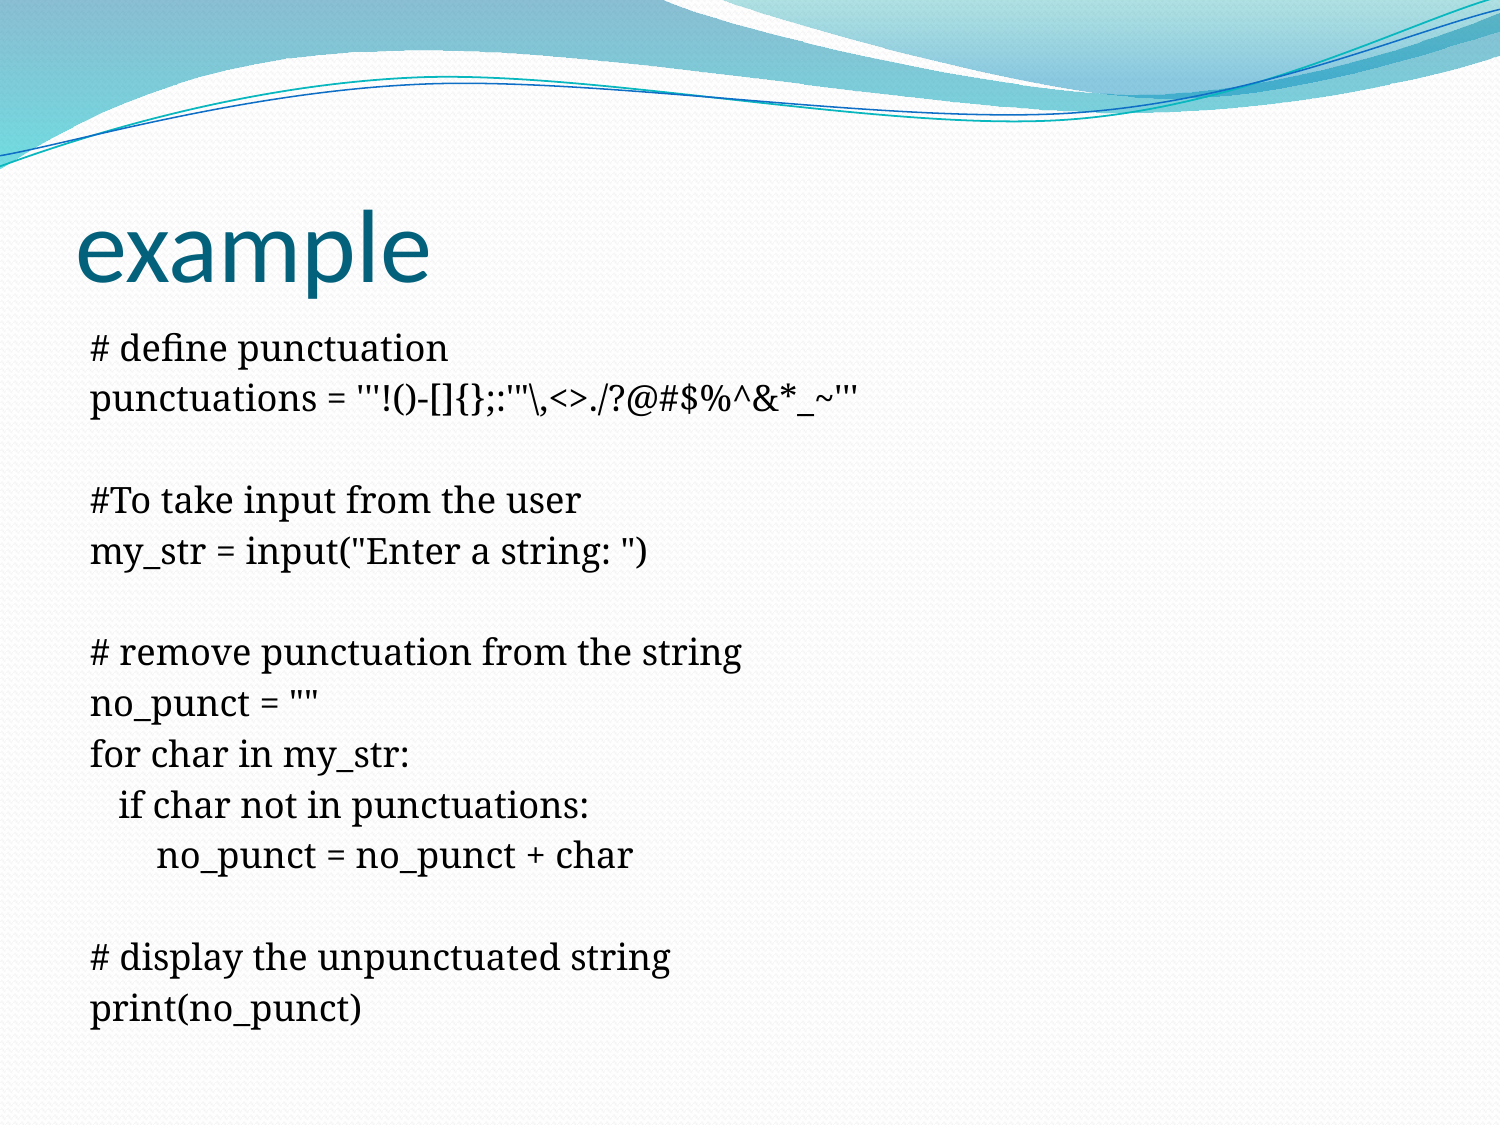

# example
# define punctuation
punctuations = '''!()-[]{};:'"\,<>./?@#$%^&*_~'''

#To take input from the user
my_str = input("Enter a string: ")

# remove punctuation from the string
no_punct = ""
for char in my_str:
   if char not in punctuations:
       no_punct = no_punct + char

# display the unpunctuated string
print(no_punct)